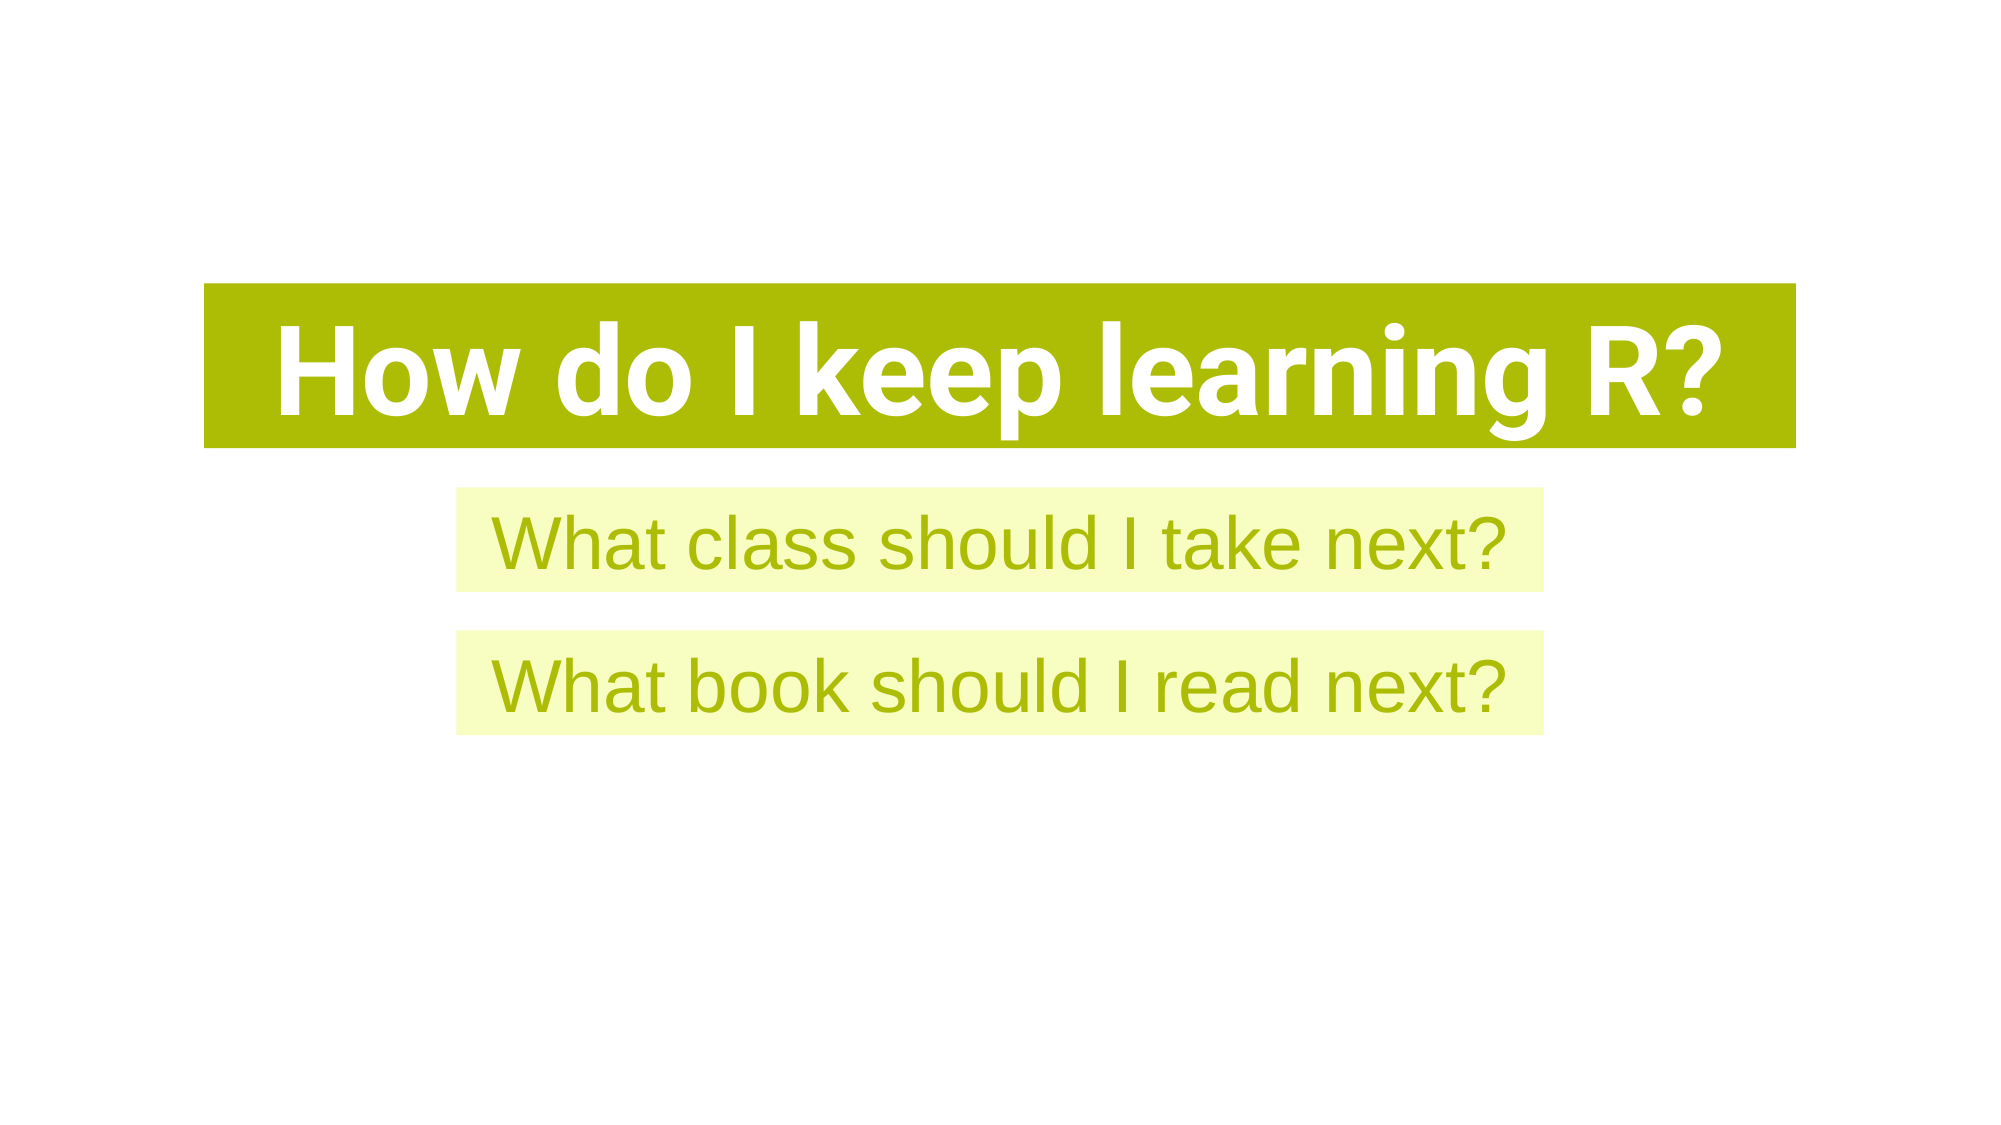

How do I keep learning R?
What class should I take next?
What book should I read next?